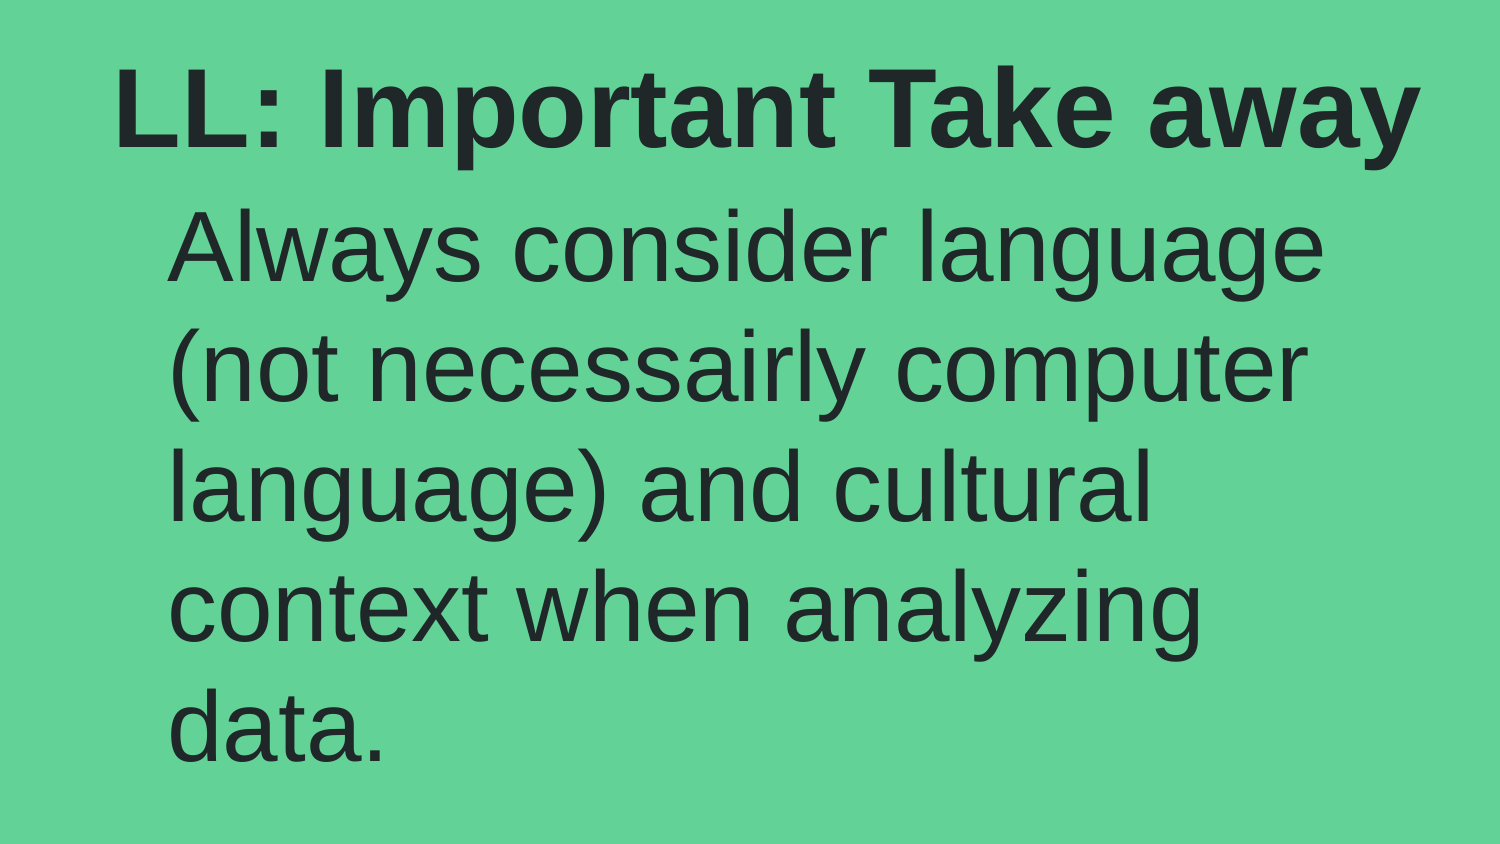

LL: Important Take away
# Always consider language (not necessairly computer language) and cultural context when analyzing data.